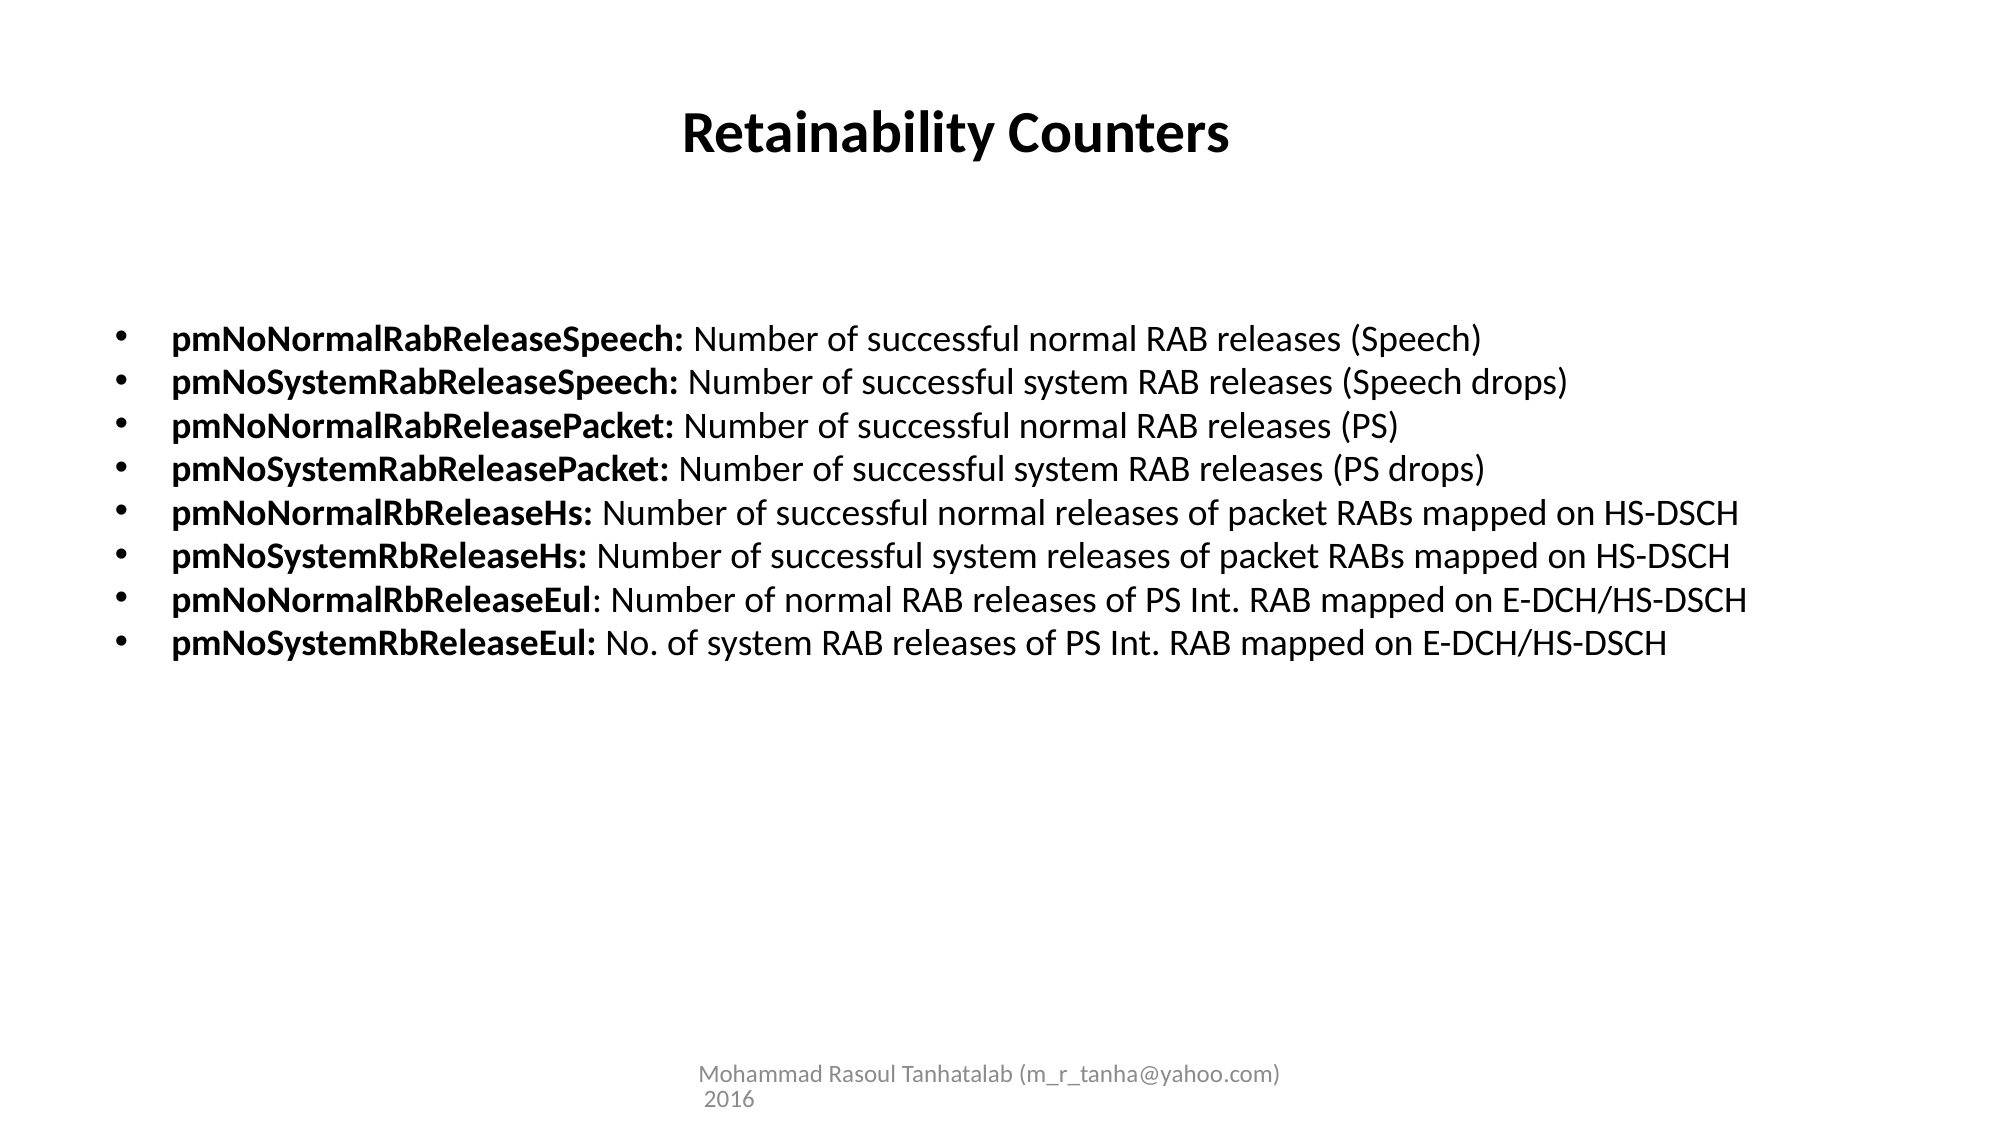

# Retainability Counters

pmNoNormalRabReleaseSpeech: Number of successful normal RAB releases (Speech)
pmNoSystemRabReleaseSpeech: Number of successful system RAB releases (Speech drops)
pmNoNormalRabReleasePacket: Number of successful normal RAB releases (PS)
pmNoSystemRabReleasePacket: Number of successful system RAB releases (PS drops)
pmNoNormalRbReleaseHs: Number of successful normal releases of packet RABs mapped on HS-DSCH
pmNoSystemRbReleaseHs: Number of successful system releases of packet RABs mapped on HS-DSCH
pmNoNormalRbReleaseEul: Number of normal RAB releases of PS Int. RAB mapped on E-DCH/HS-DSCH
pmNoSystemRbReleaseEul: No. of system RAB releases of PS Int. RAB mapped on E-DCH/HS-DSCH
Mohammad Rasoul Tanhatalab (m_r_tanha@yahoo.com)    2016